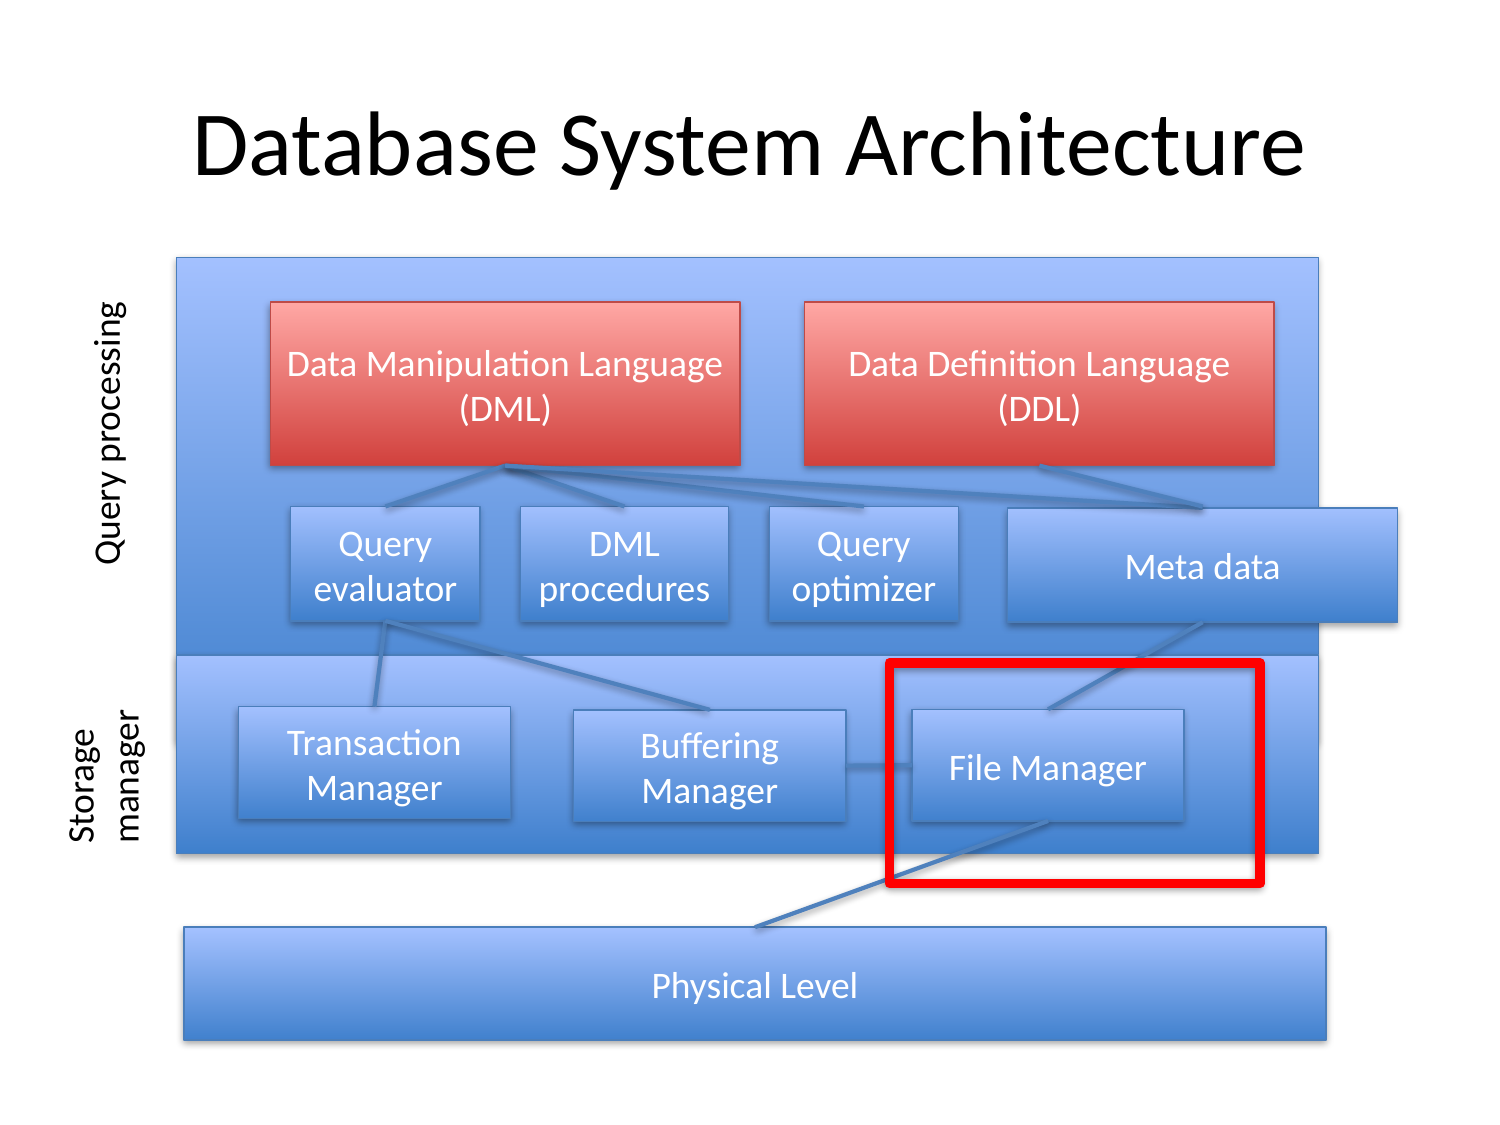

# Database System Architecture

Data Manipulation Language
(DML)
Data Definition Language
(DDL)
Query processing
Query evaluator
DML procedures
Query optimizer
Meta data

Storage manager
Transaction Manager
File Manager
Buffering Manager
Physical Level